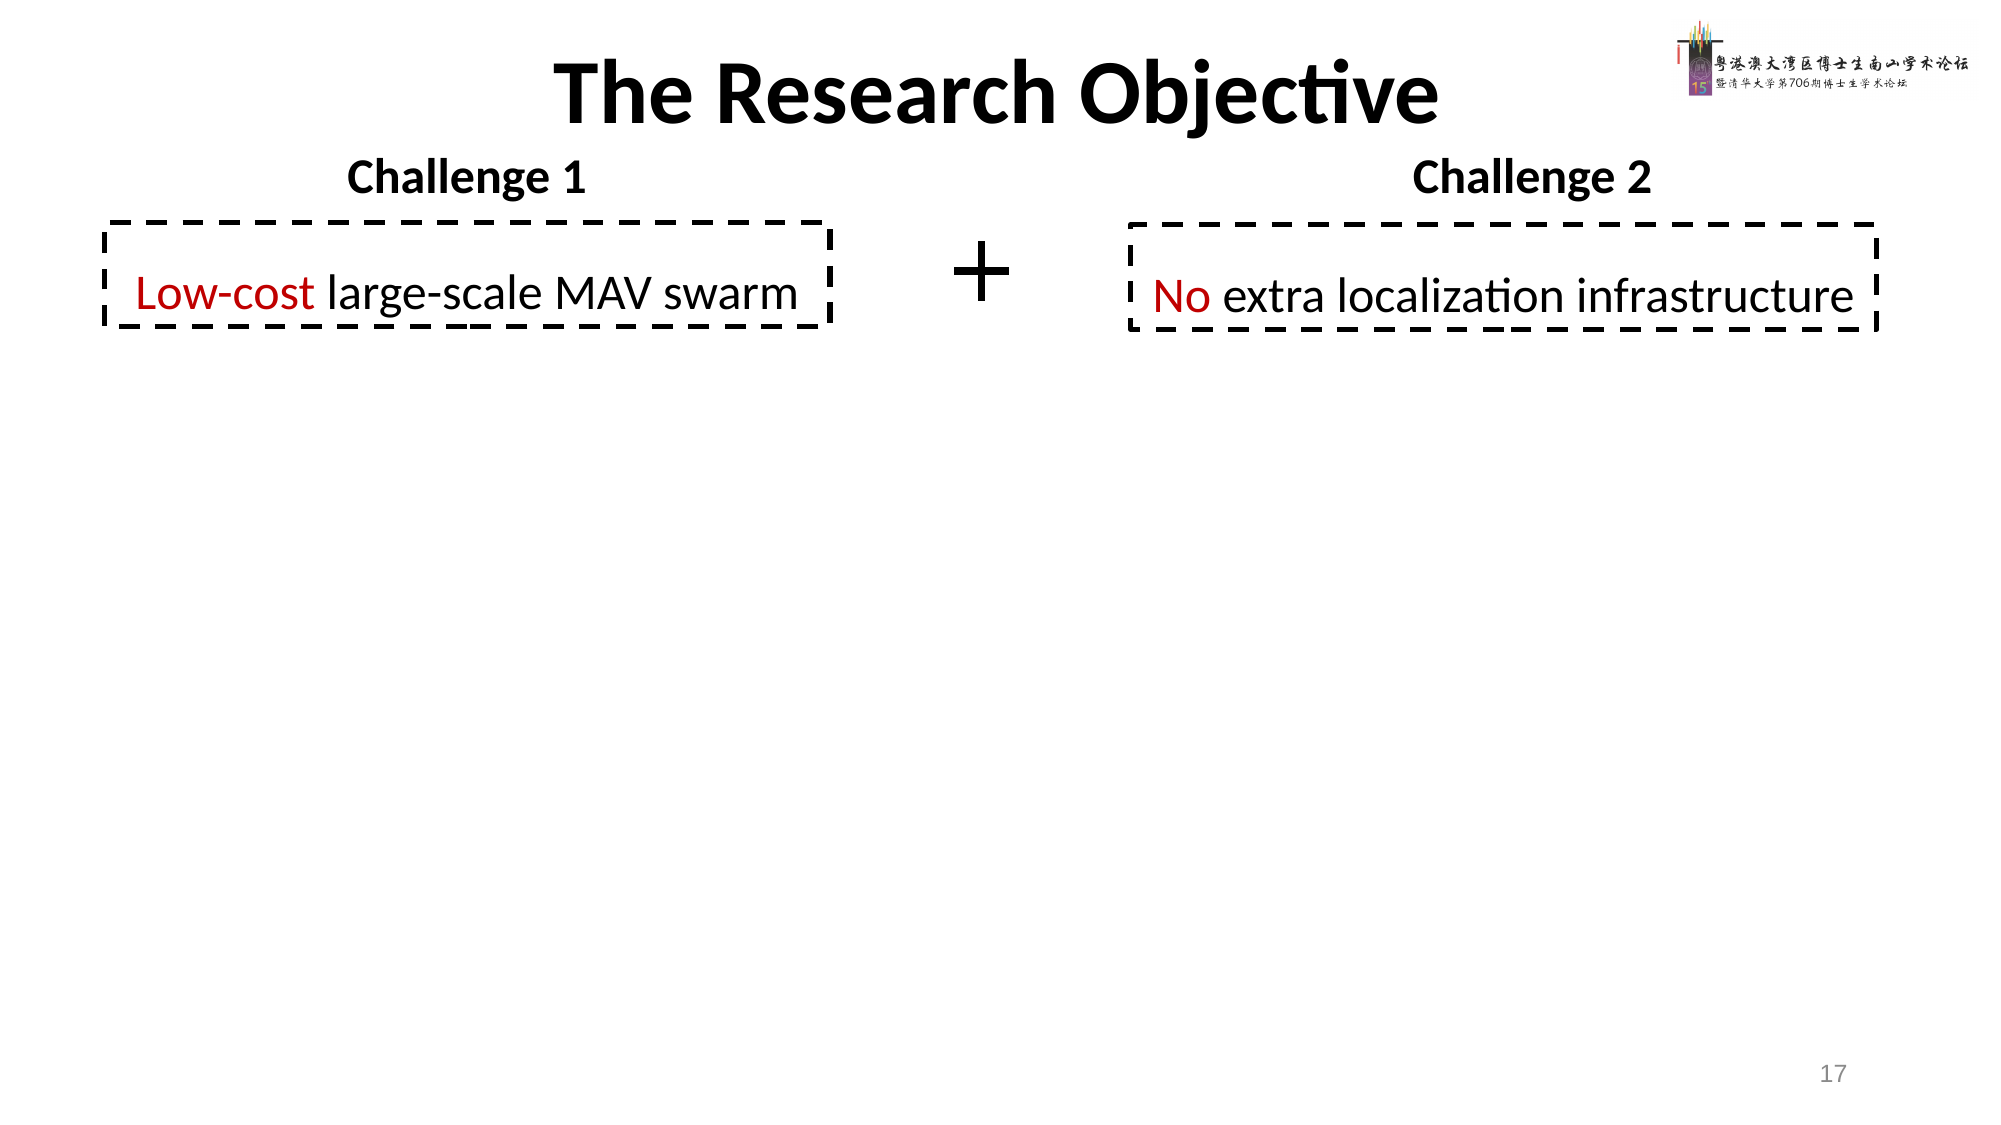

The Research Objective
Challenge 1
Challenge 2
Low-cost large-scale MAV swarm
No extra localization infrastructure

17